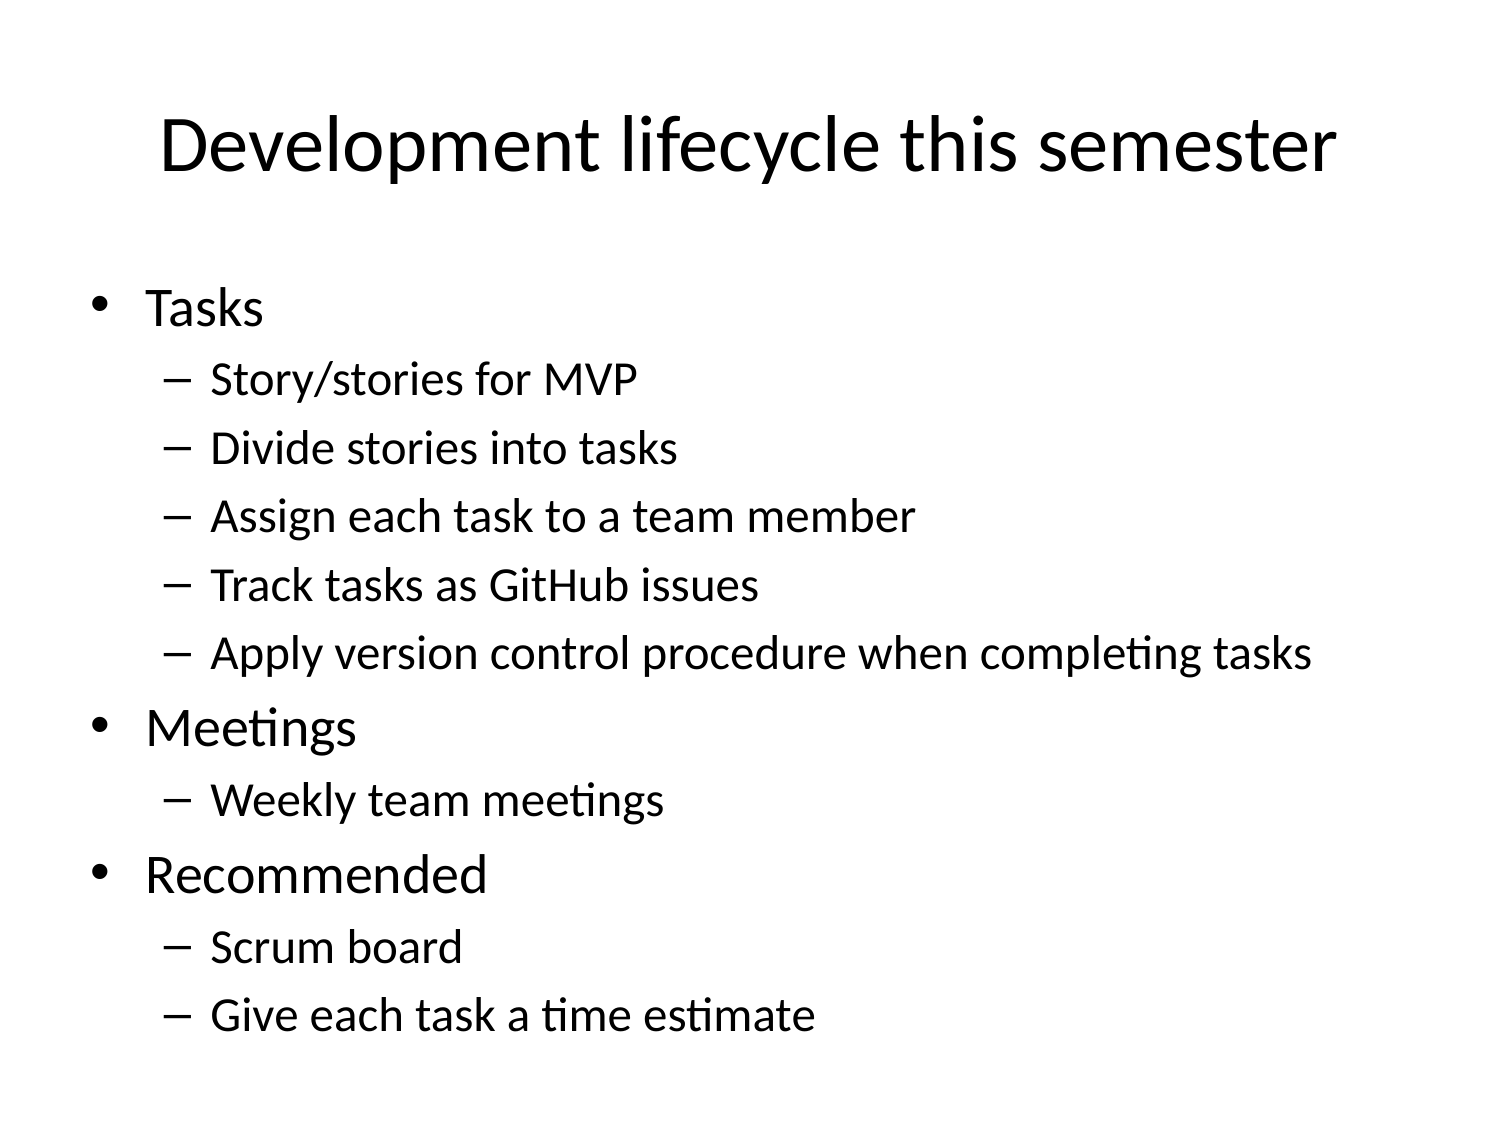

# Development lifecycle this semester
Tasks
Story/stories for MVP
Divide stories into tasks
Assign each task to a team member
Track tasks as GitHub issues
Apply version control procedure when completing tasks
Meetings
Weekly team meetings
Recommended
Scrum board
Give each task a time estimate